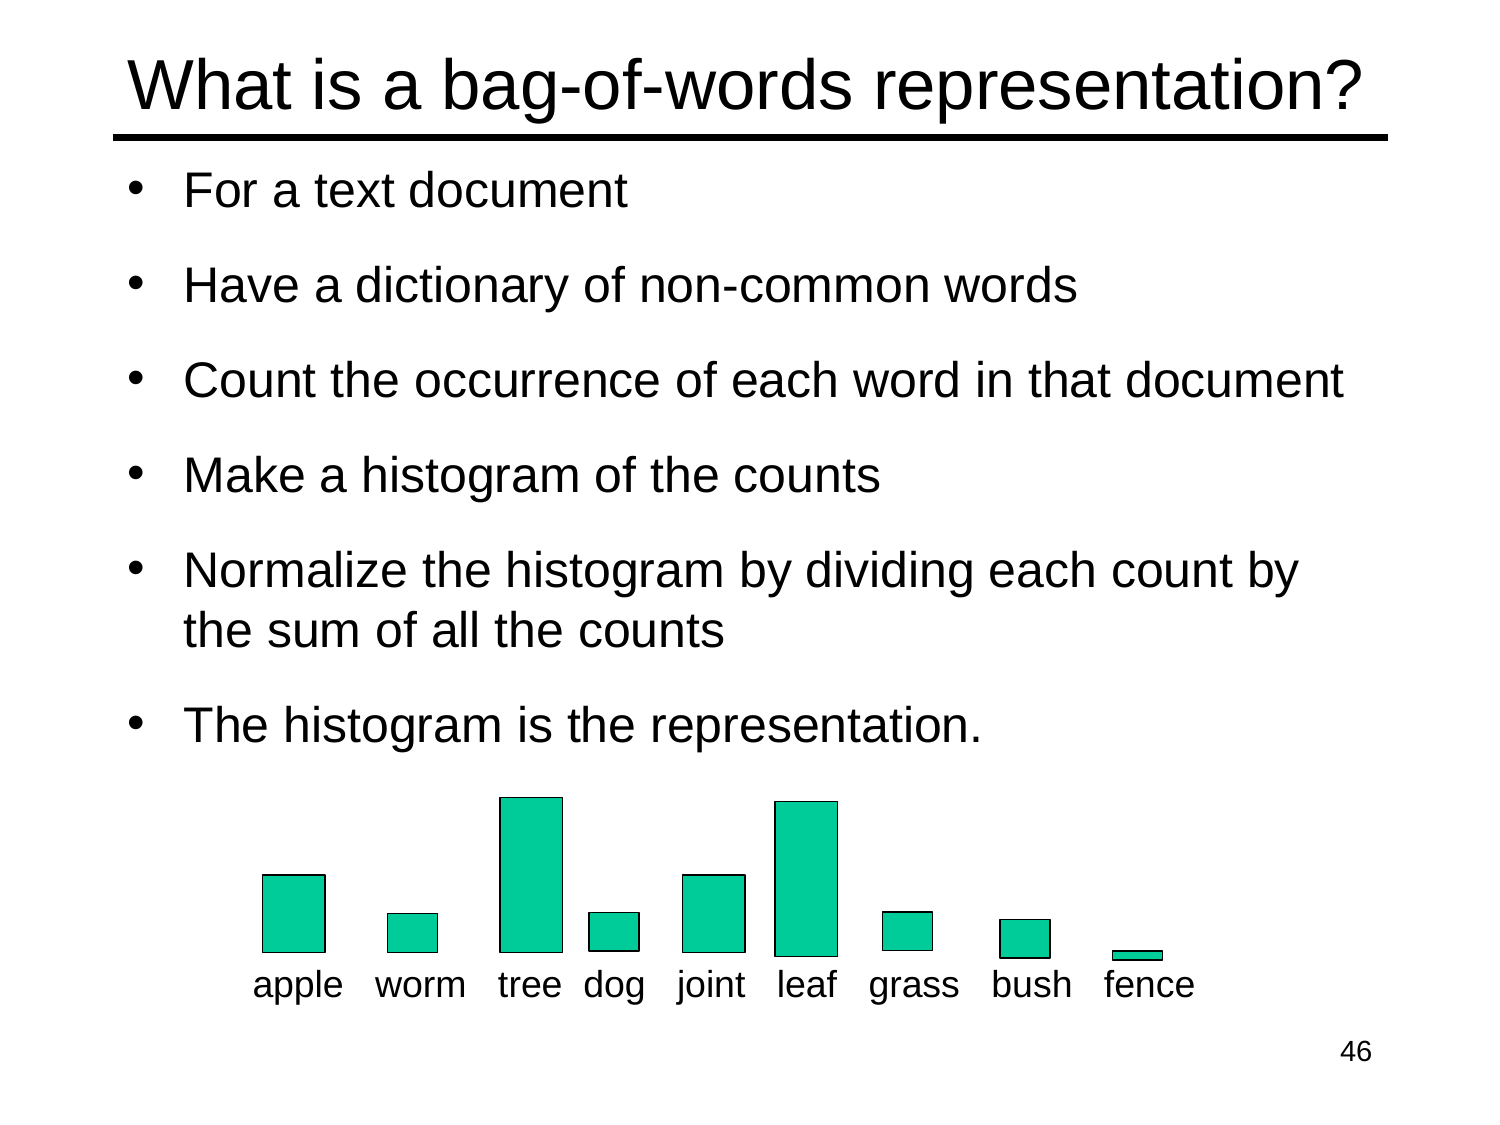

# What is a bag-of-words representation?
For a text document
Have a dictionary of non-common words
Count the occurrence of each word in that document
Make a histogram of the counts
Normalize the histogram by dividing each count by the sum of all the counts
The histogram is the representation.

apple   worm   tree  dog   joint   leaf   grass   bush   fence
46